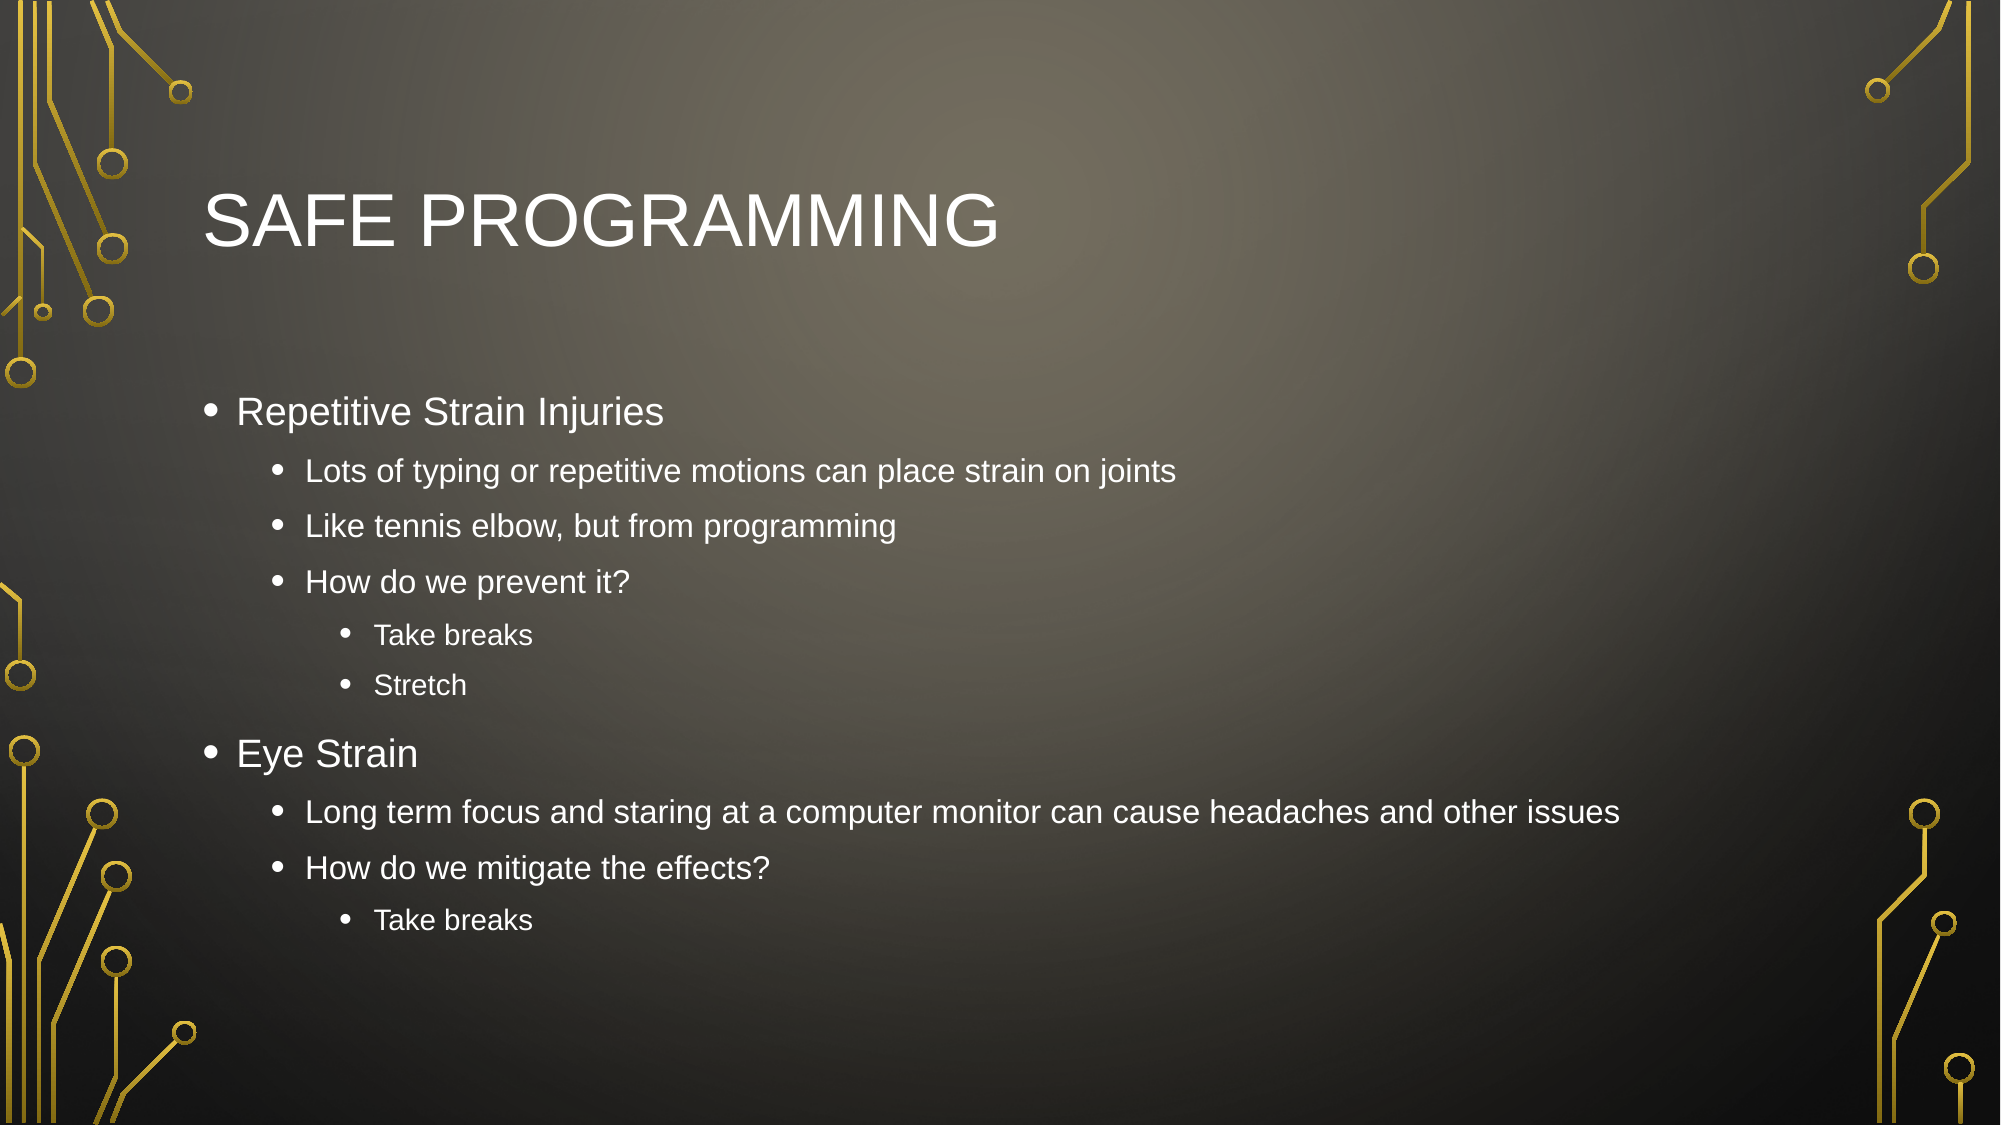

# Safe Programming
Repetitive Strain Injuries
Lots of typing or repetitive motions can place strain on joints
Like tennis elbow, but from programming
How do we prevent it?
Take breaks
Stretch
Eye Strain
Long term focus and staring at a computer monitor can cause headaches and other issues
How do we mitigate the effects?
Take breaks